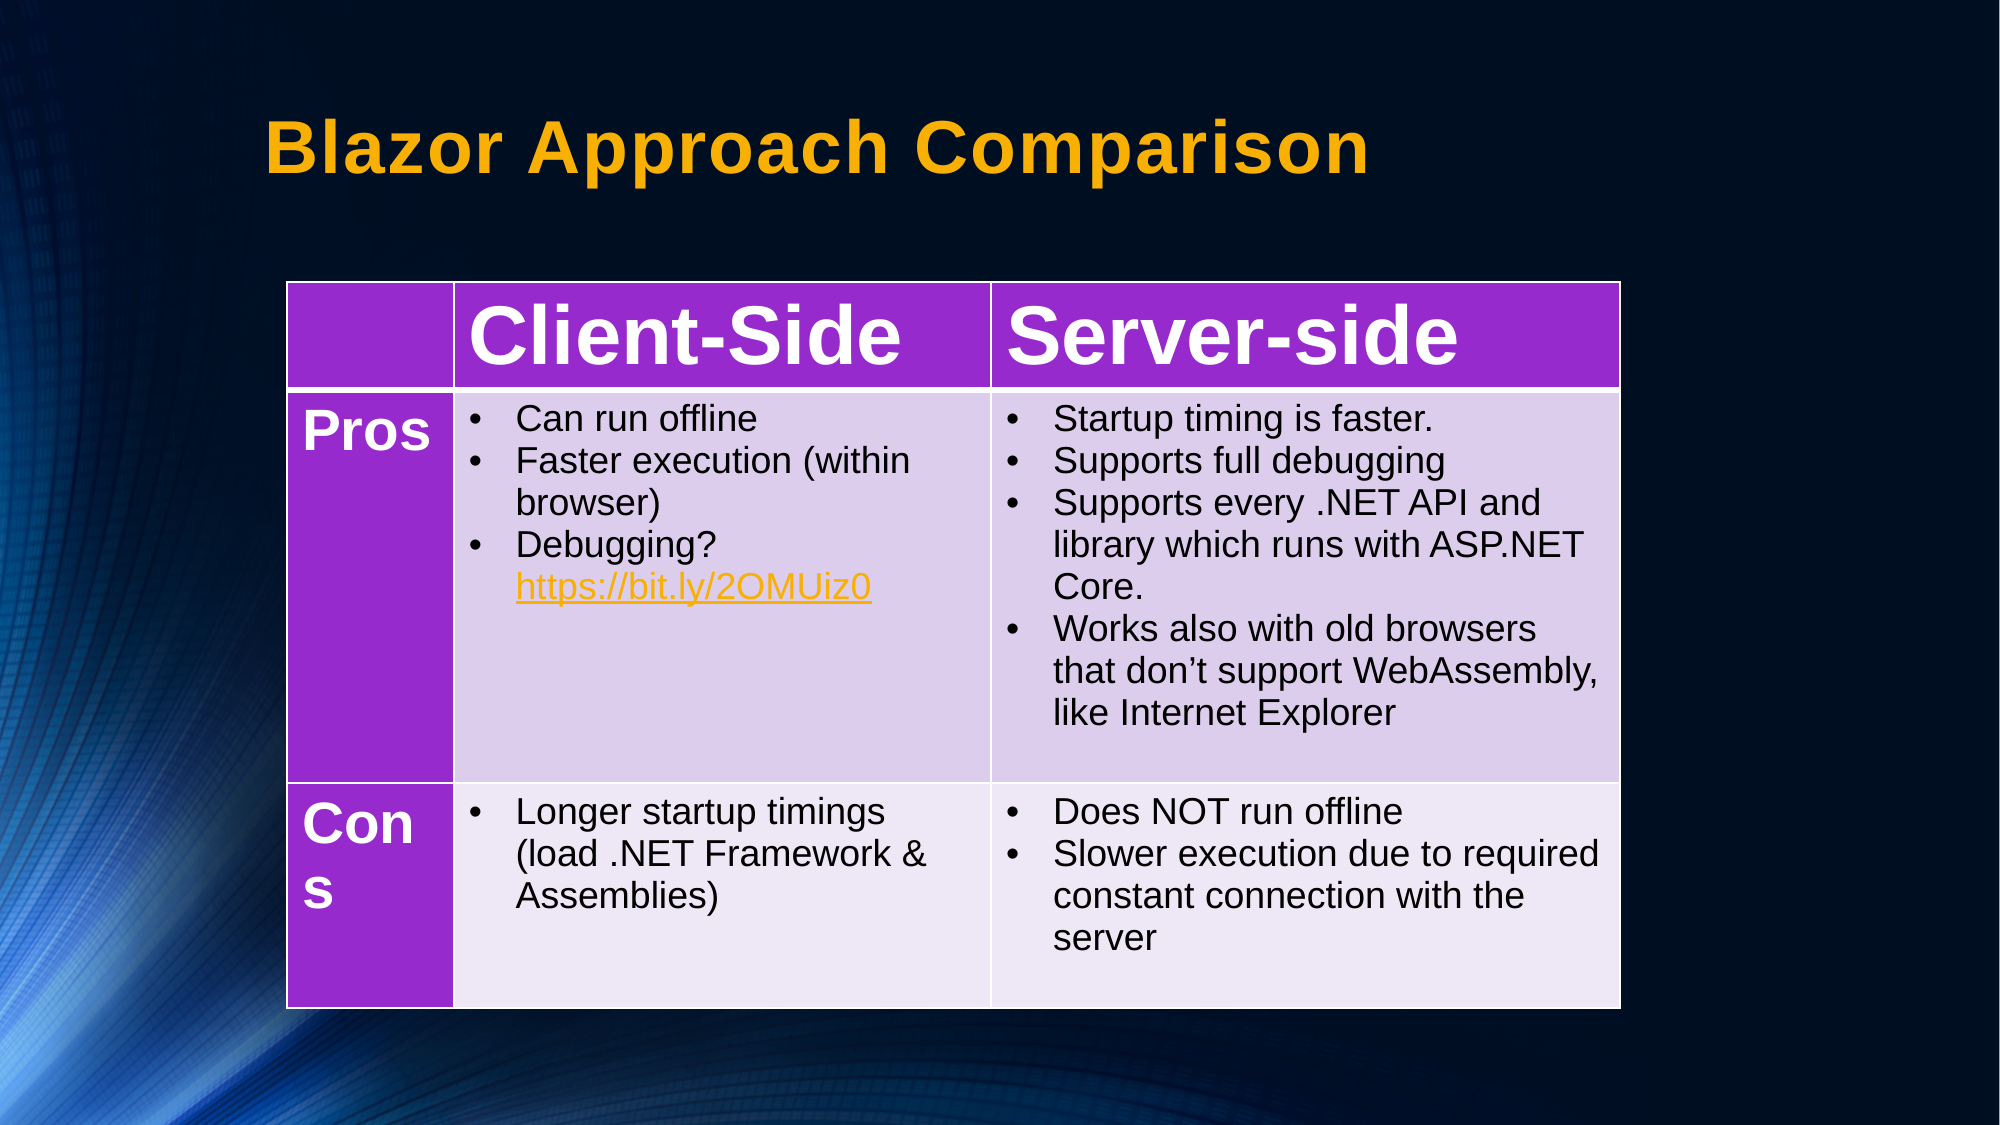

# Blazor Approach Comparison
|  | Client-Side | Server-side |
| --- | --- | --- |
| Pros | Can run offline Faster execution (within browser) Debugging? https://bit.ly/2OMUiz0 | Startup timing is faster. Supports full debugging Supports every .NET API and library which runs with ASP.NET Core. Works also with old browsers that don’t support WebAssembly, like Internet Explorer |
| Cons | Longer startup timings (load .NET Framework & Assemblies) | Does NOT run offline Slower execution due to required constant connection with the server |